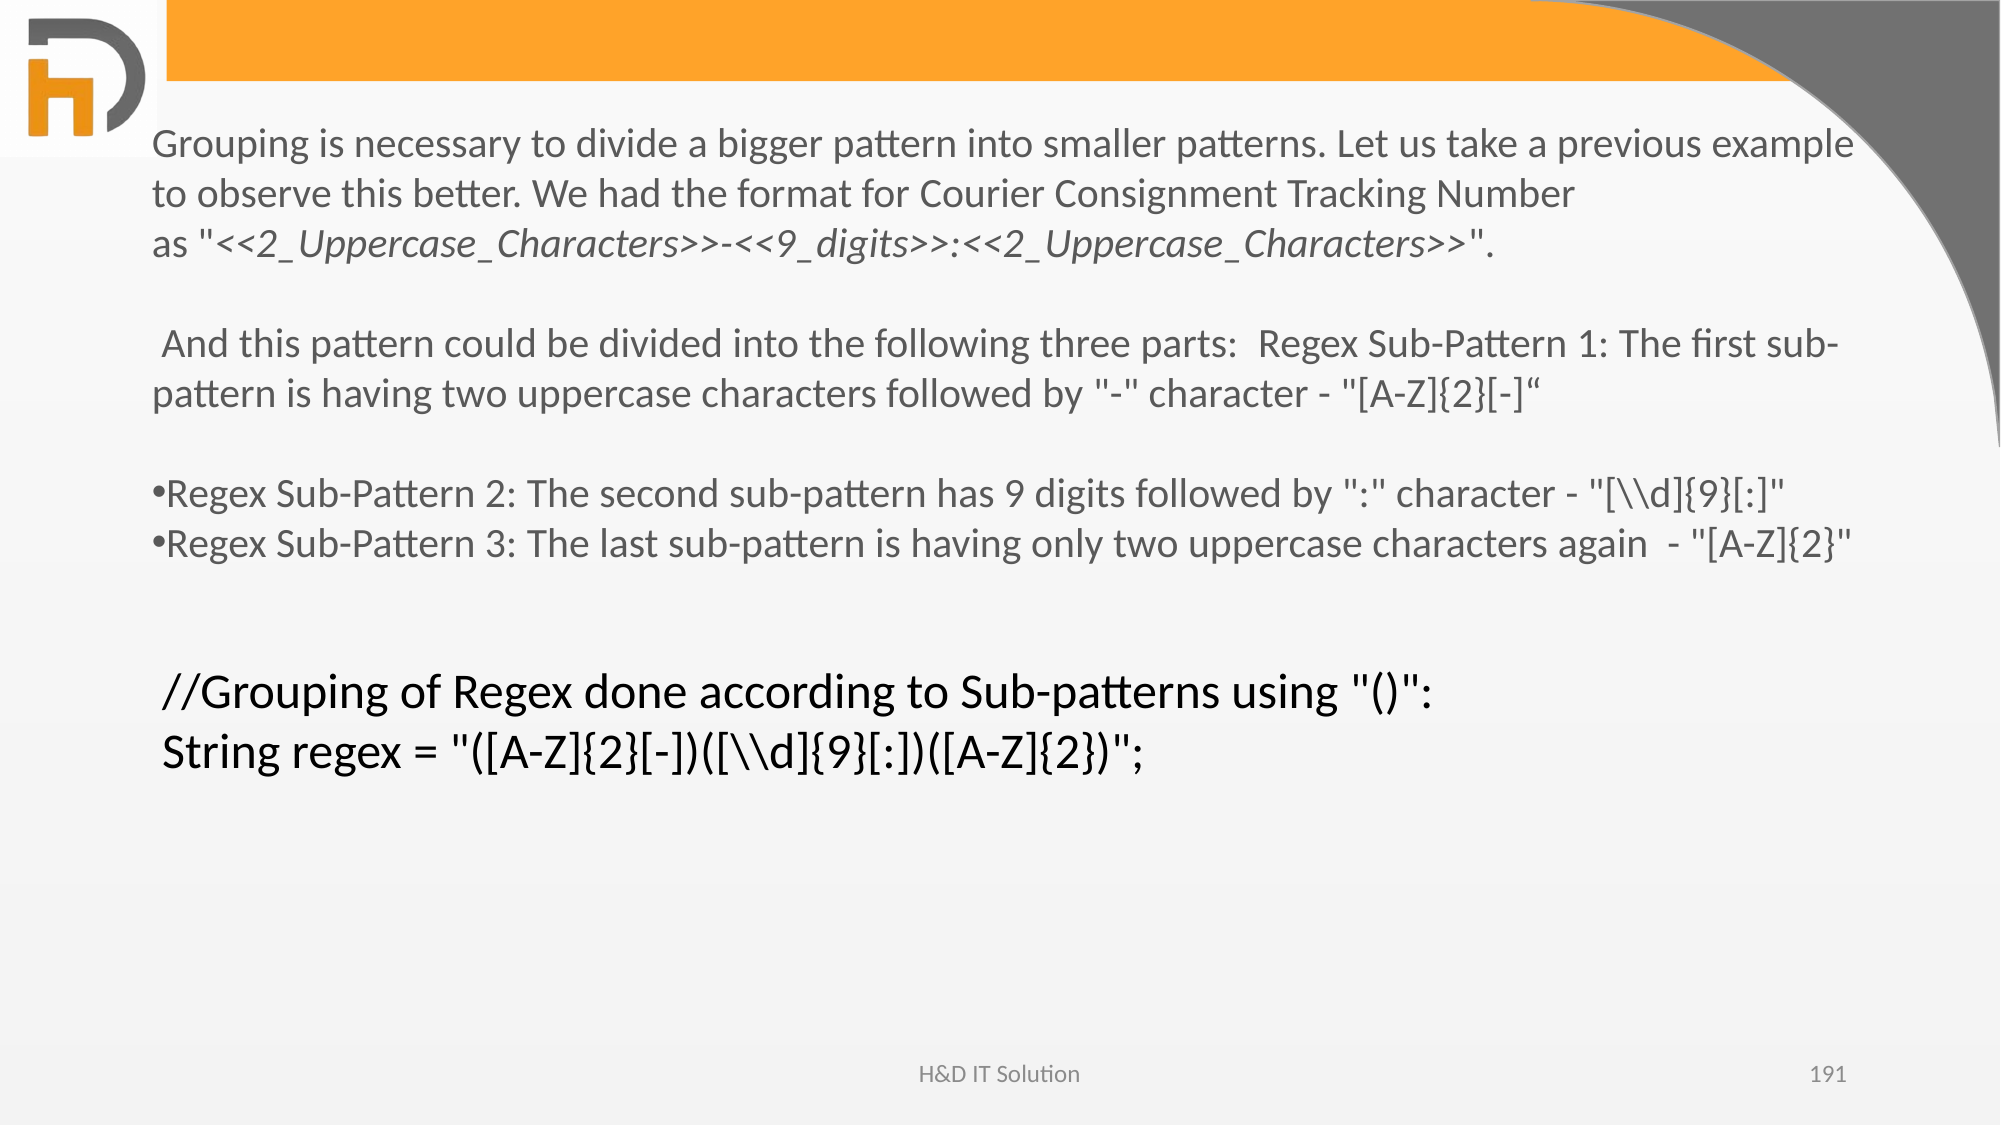

Grouping is necessary to divide a bigger pattern into smaller patterns. Let us take a previous example to observe this better. We had the format for Courier Consignment Tracking Number as "<<2_Uppercase_Characters>>-<<9_digits>>:<<2_Uppercase_Characters>>".

 And this pattern could be divided into the following three parts:  Regex Sub-Pattern 1: The first sub-pattern is having two uppercase characters followed by "-" character - "[A-Z]{2}[-]“

Regex Sub-Pattern 2: The second sub-pattern has 9 digits followed by ":" character - "[\\d]{9}[:]"
Regex Sub-Pattern 3: The last sub-pattern is having only two uppercase characters again  - "[A-Z]{2}"
//Grouping of Regex done according to Sub-patterns using "()":
String regex = "([A-Z]{2}[-])([\\d]{9}[:])([A-Z]{2})";
H&D IT Solution
191